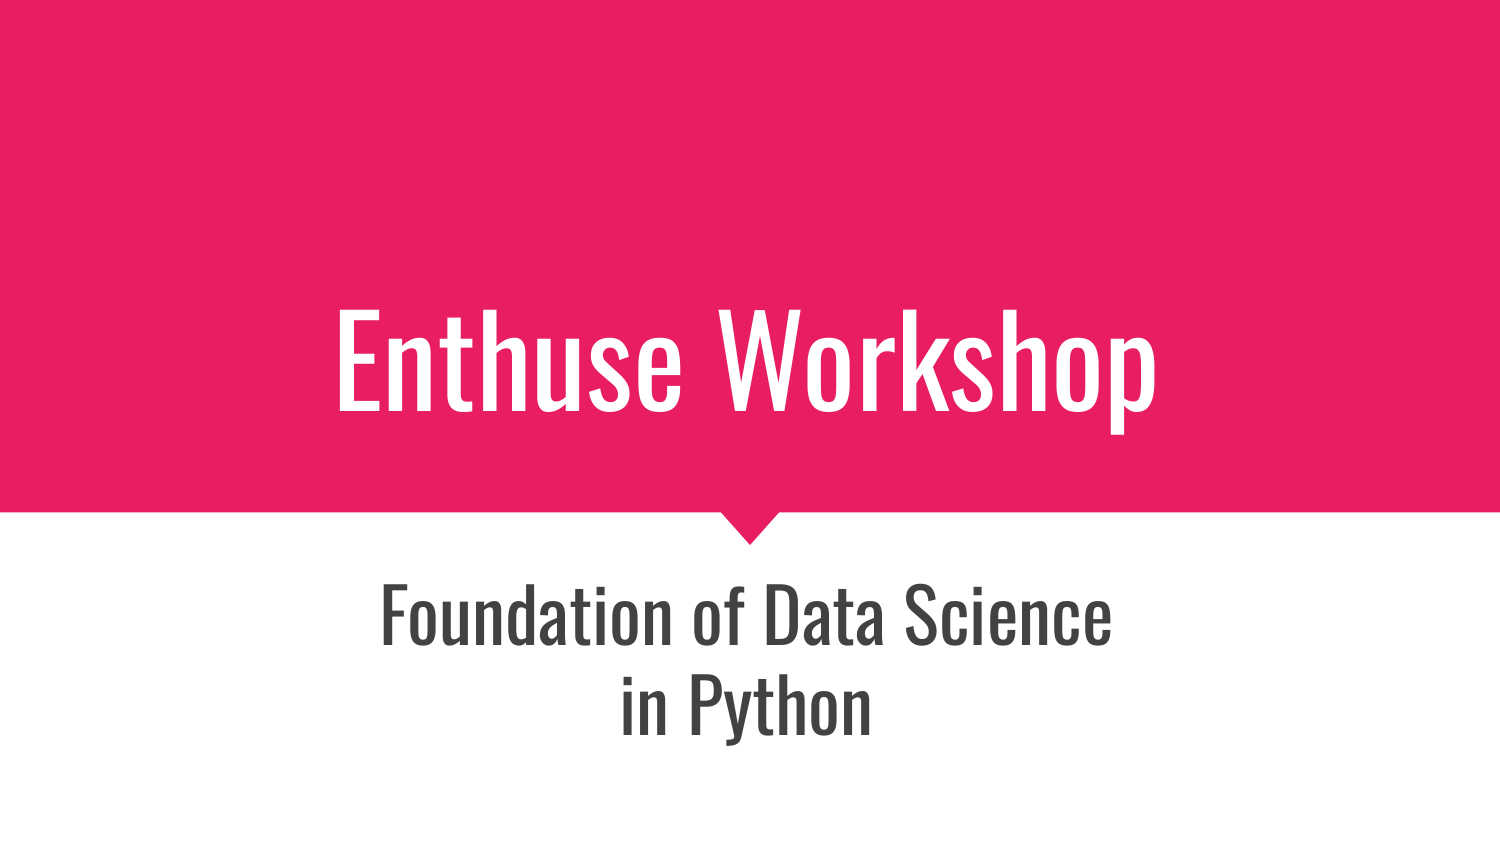

# Enthuse Workshop
Foundation of Data Science
in Python